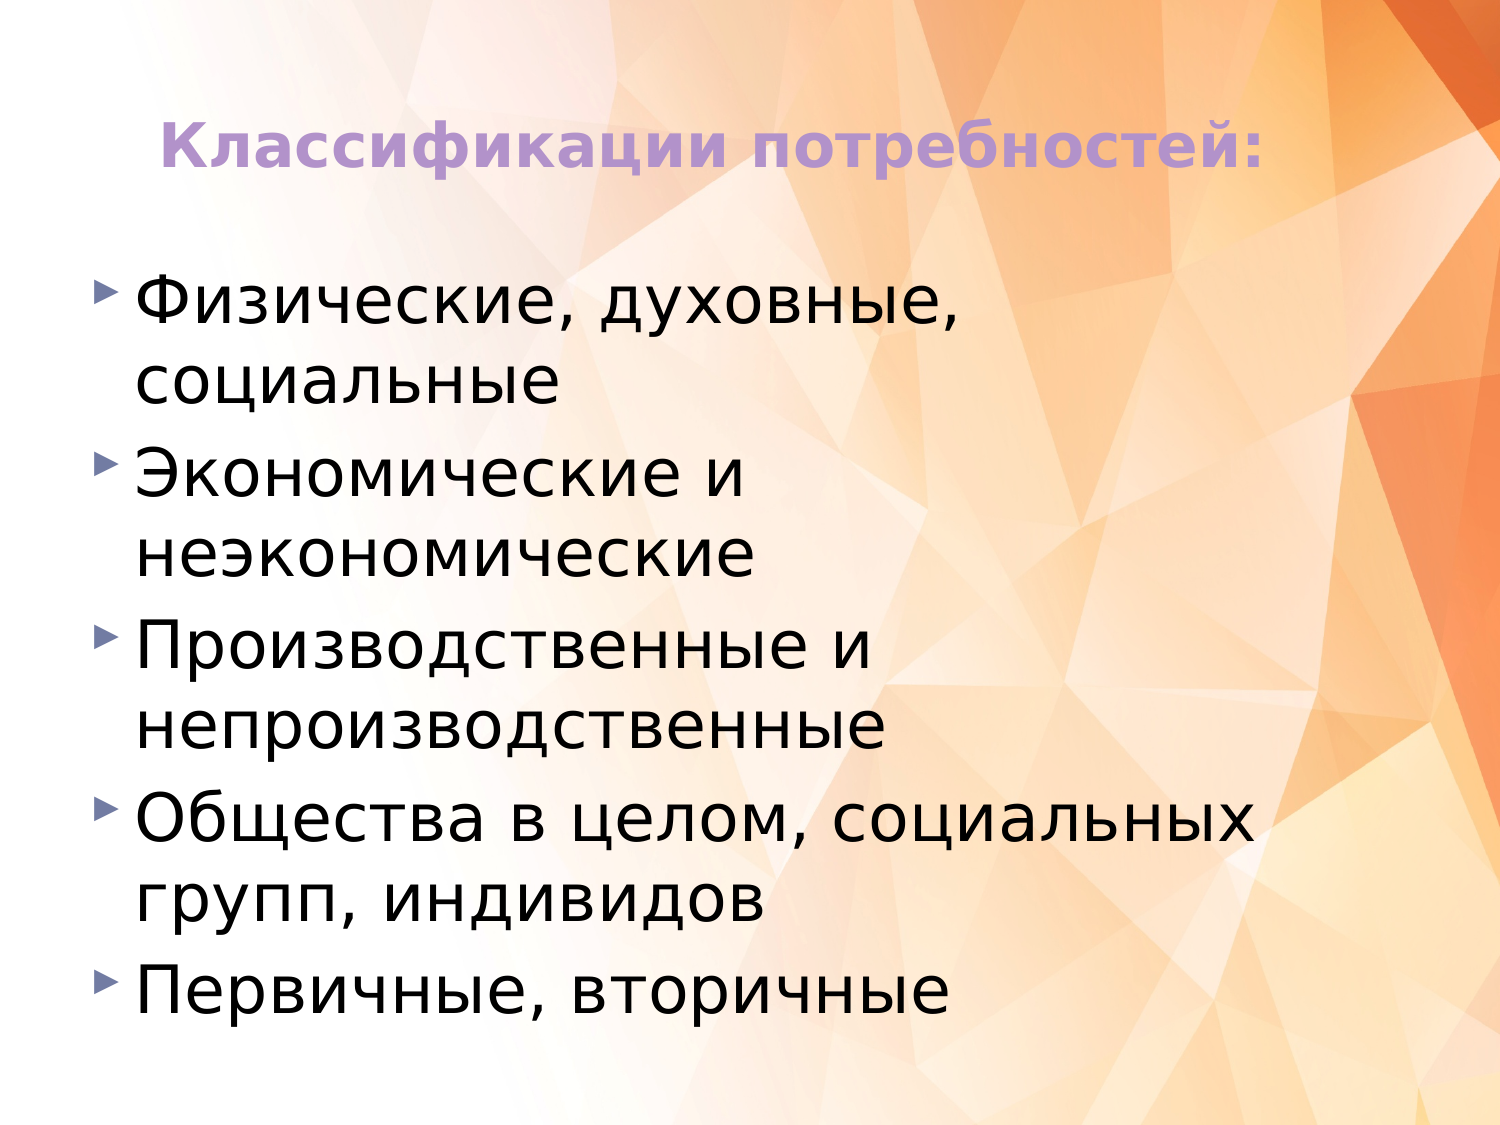

# Классификации потребностей:
Физические, духовные, социальные
Экономические и неэкономические
Производственные и непроизводственные
Общества в целом, социальных групп, индивидов
Первичные, вторичные